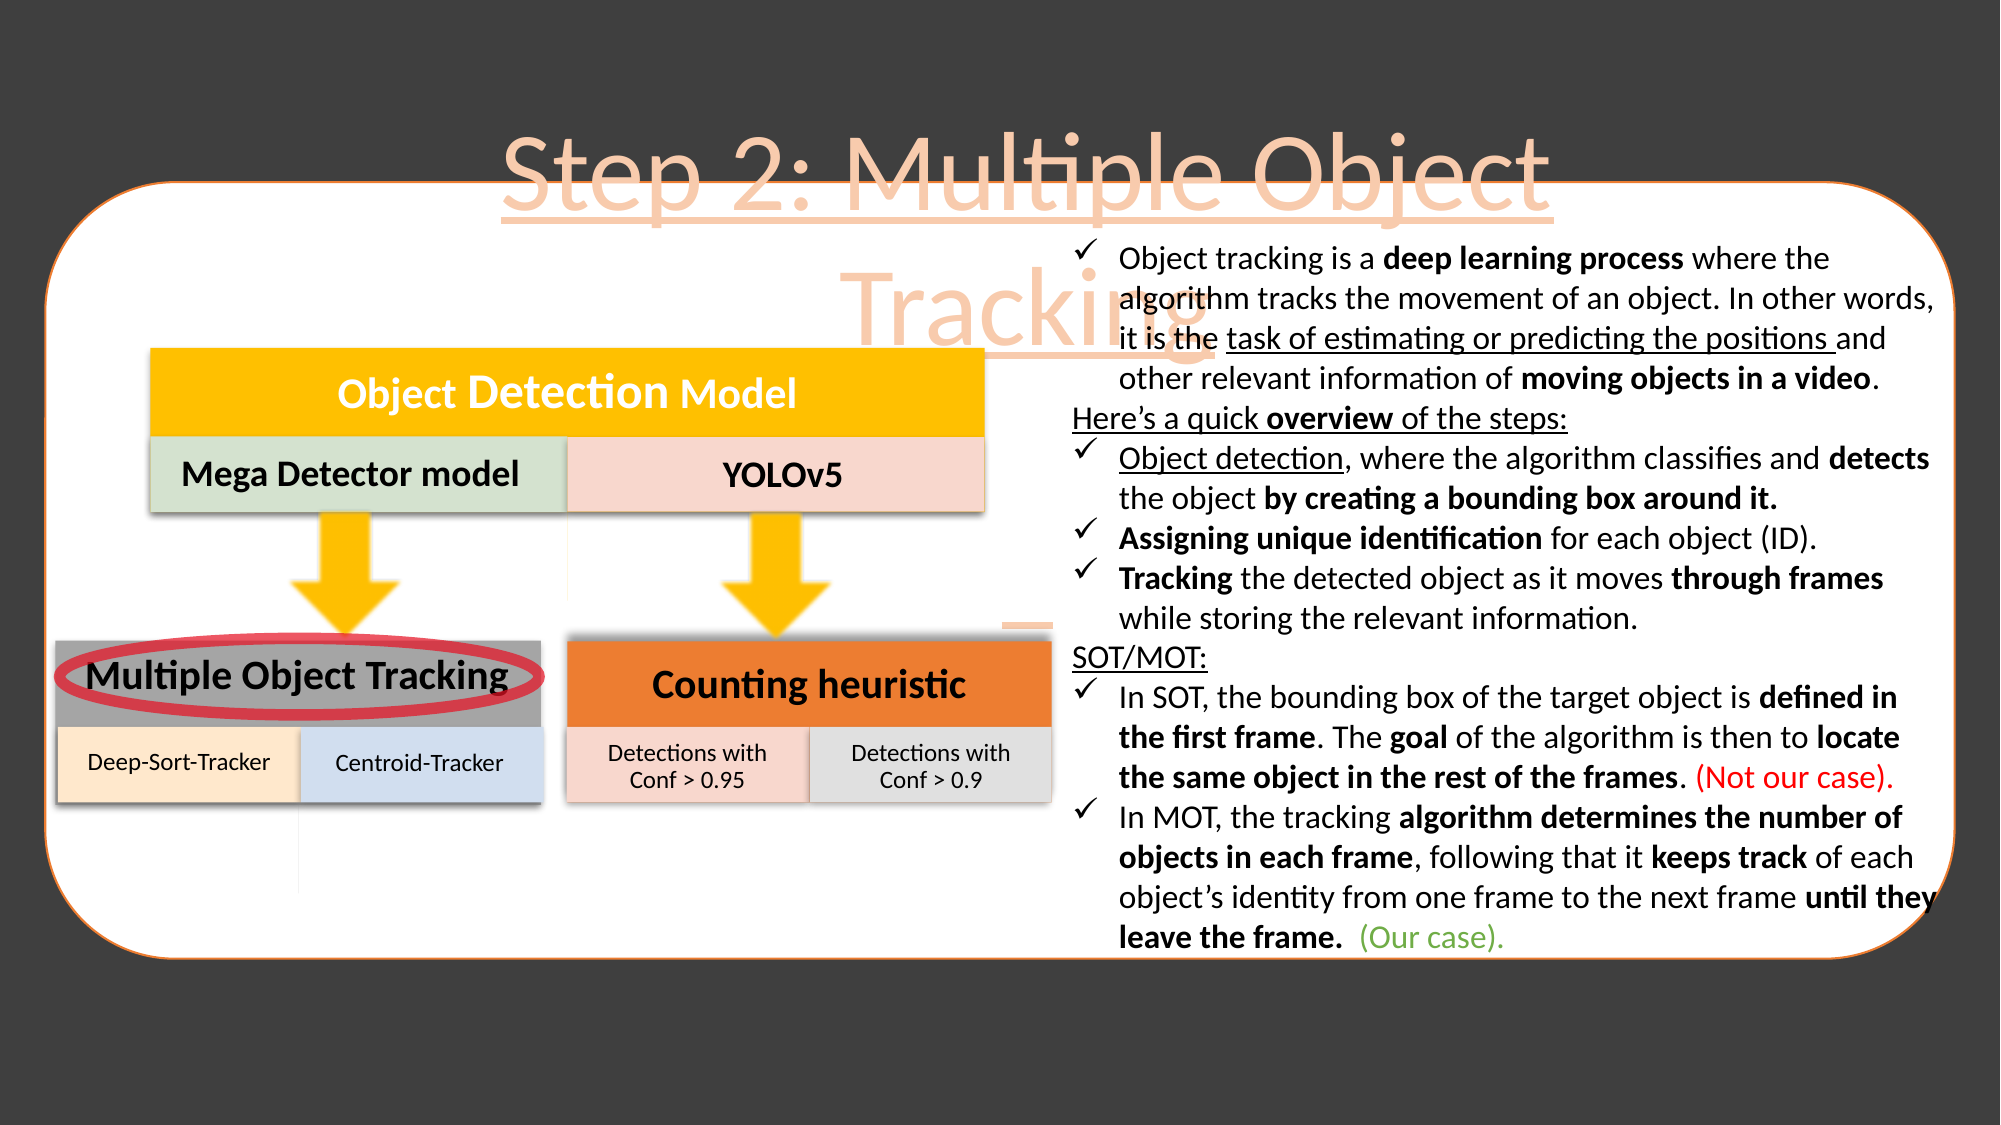

Step 2: Multiple Object Tracking

Object tracking is a deep learning process where the algorithm tracks the movement of an object. In other words, it is the task of estimating or predicting the positions and other relevant information of moving objects in a video.
Here’s a quick overview of the steps:
Object detection, where the algorithm classifies and detects the object by creating a bounding box around it.
Assigning unique identification for each object (ID).
Tracking the detected object as it moves through frames while storing the relevant information.
SOT/MOT:
In SOT, the bounding box of the target object is defined in the first frame. The goal of the algorithm is then to locate the same object in the rest of the frames. (Not our case).
In MOT, the tracking algorithm determines the number of objects in each frame, following that it keeps track of each object’s identity from one frame to the next frame until they leave the frame.  (Our case).

Object Detection Model

Mega Detector model

YOLOv5

Multiple Object Tracking
Centroid-Tracker
Deep-Sort-Tracker

Detections with Conf > 0.9

Detections with Conf > 0.95
Counting heuristic